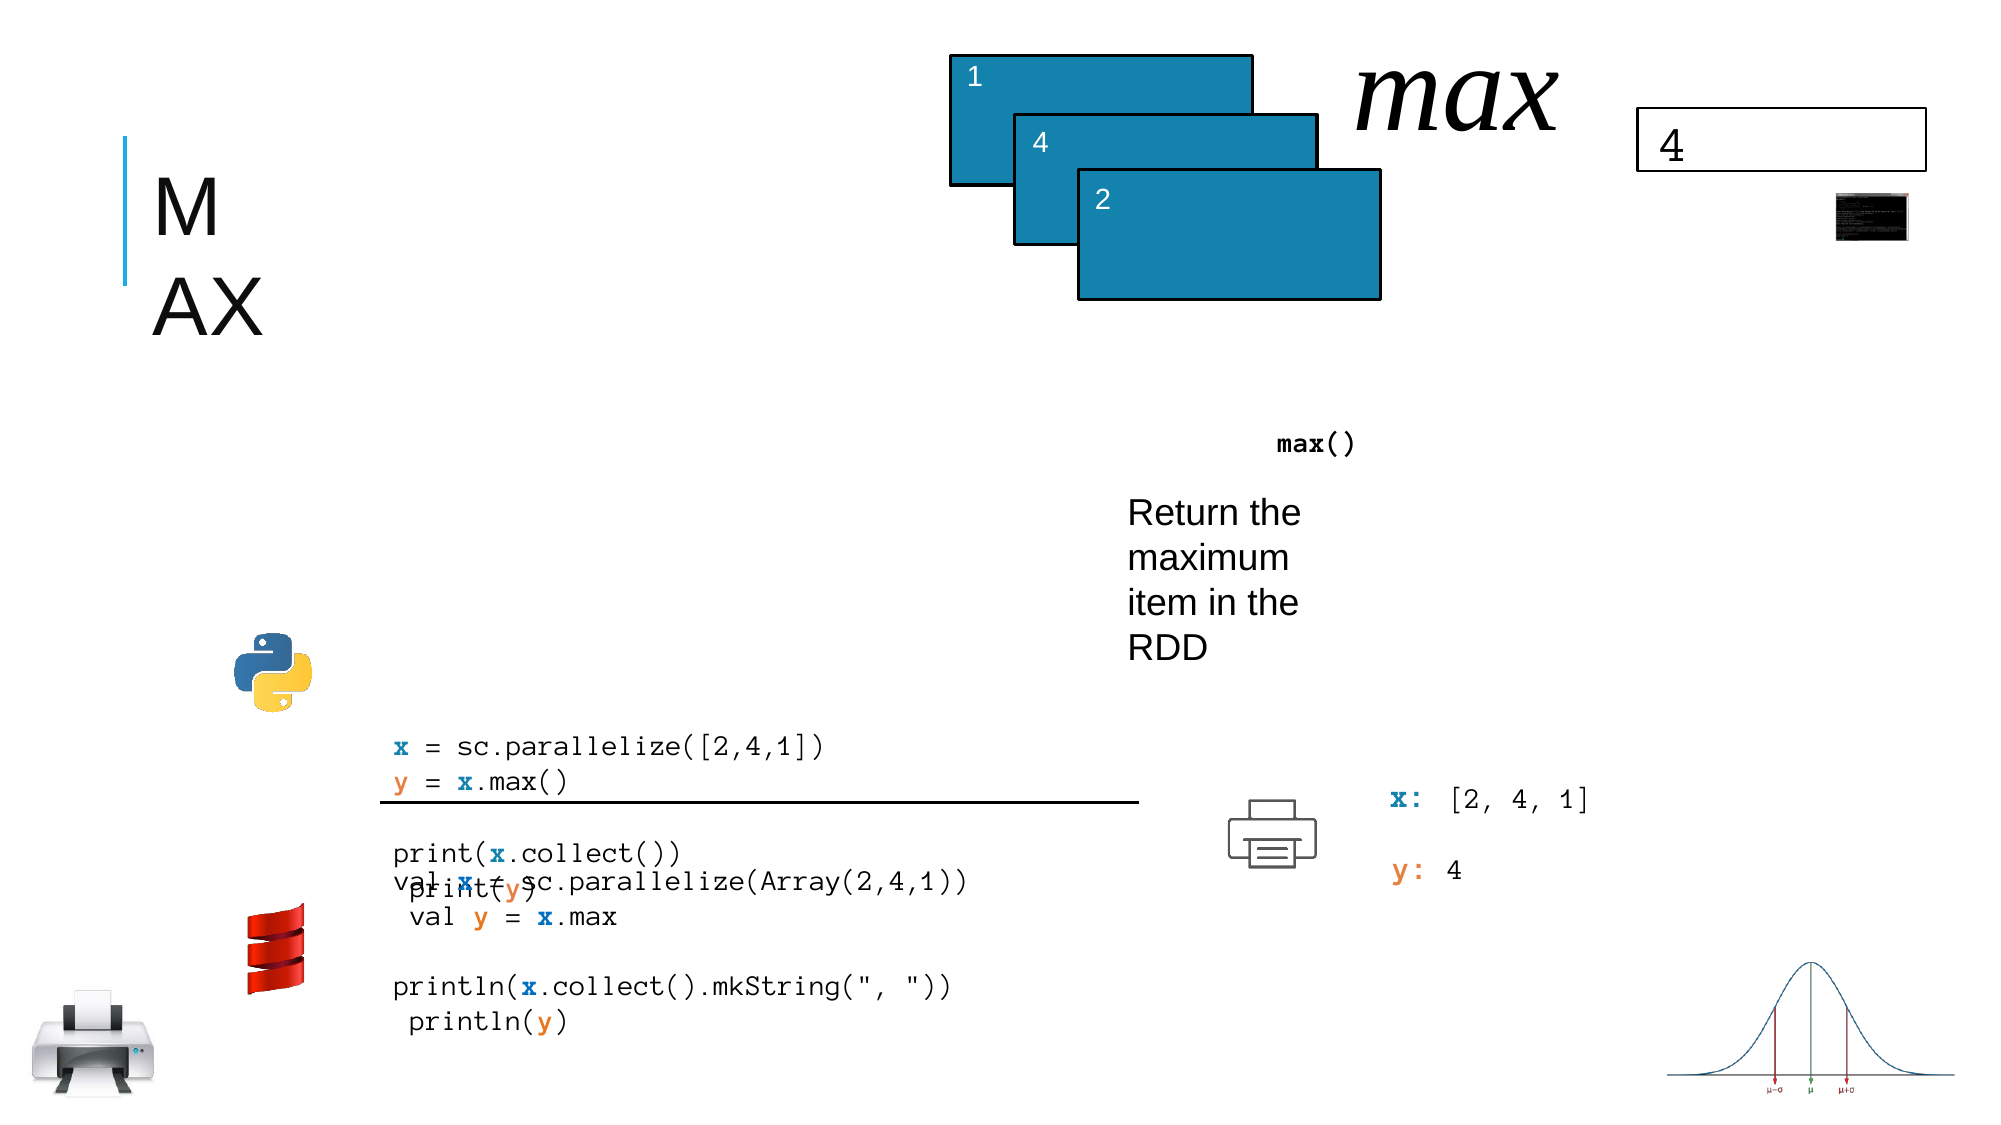

max

1
4

4
MAX

2

max()

Return the maximum item in the RDD

x = sc.parallelize([2,4,1])
y = x.max()

print(x.collect())  print(y)

x:
[2, 4, 1]

y: 4
val x = sc.parallelize(Array(2,4,1))  val y = x.max

println(x.collect().mkString(", "))  println(y)